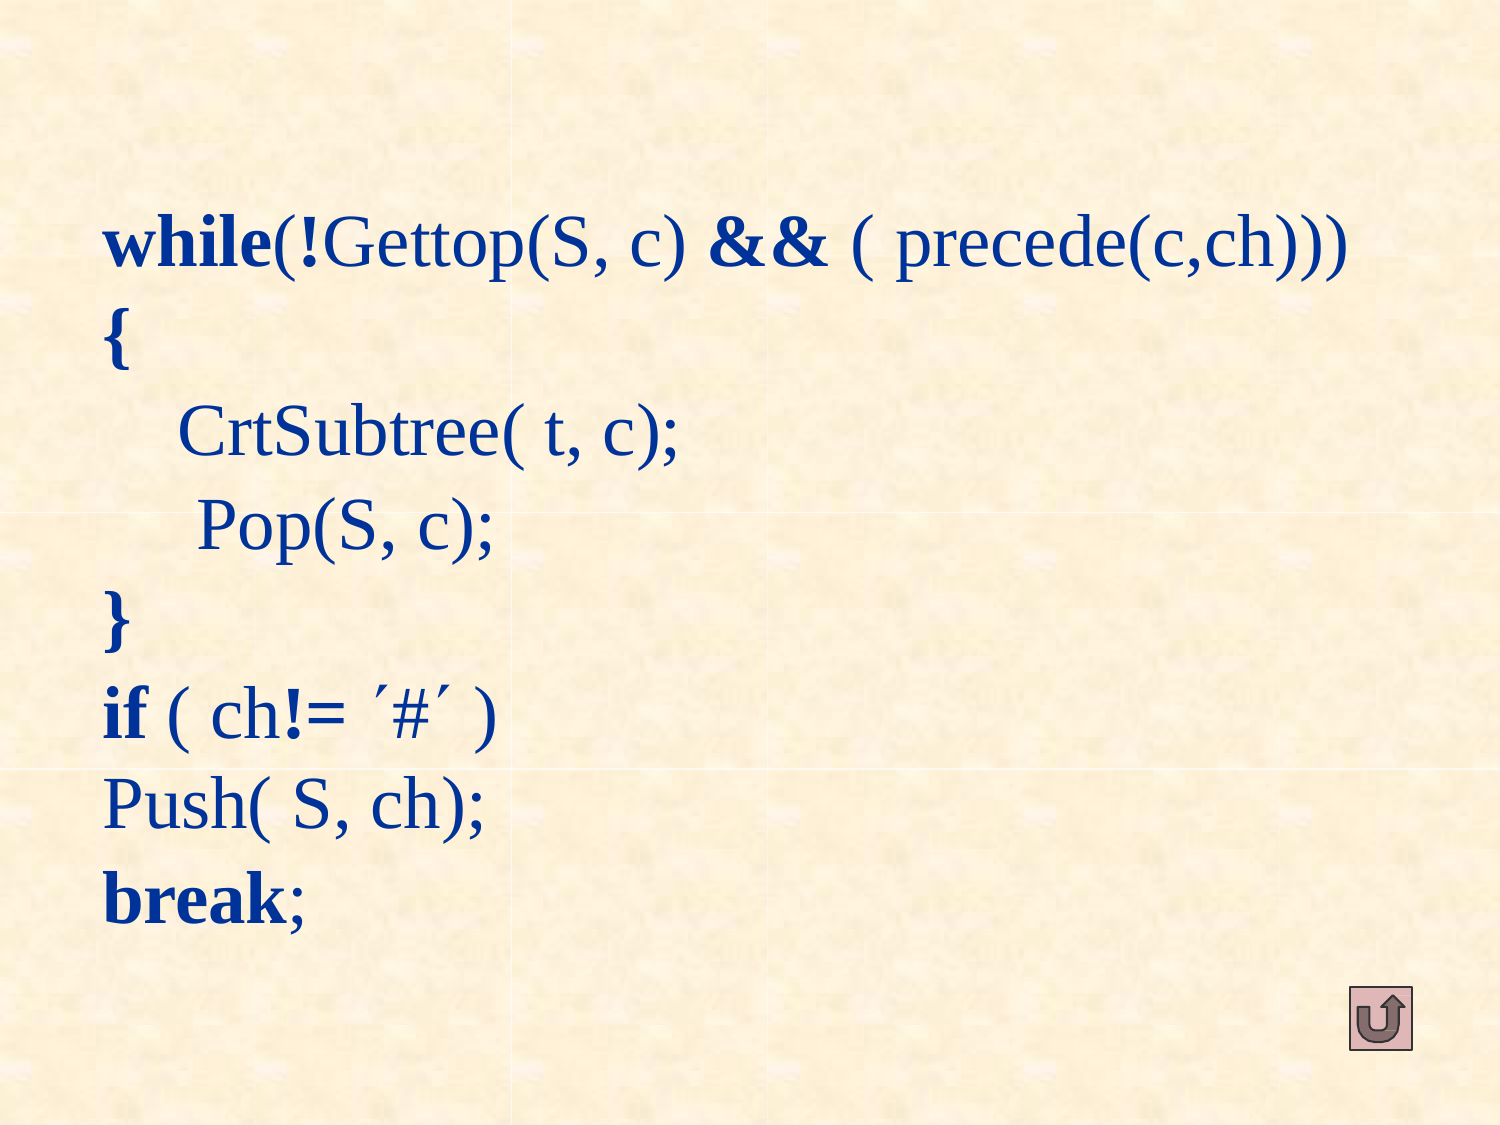

while(!Gettop(S, c) && ( precede(c,ch)))
{
CrtSubtree( t, c);  Pop(S, c);
}
if ( ch!= ′#′ ) Push( S, ch);
break;